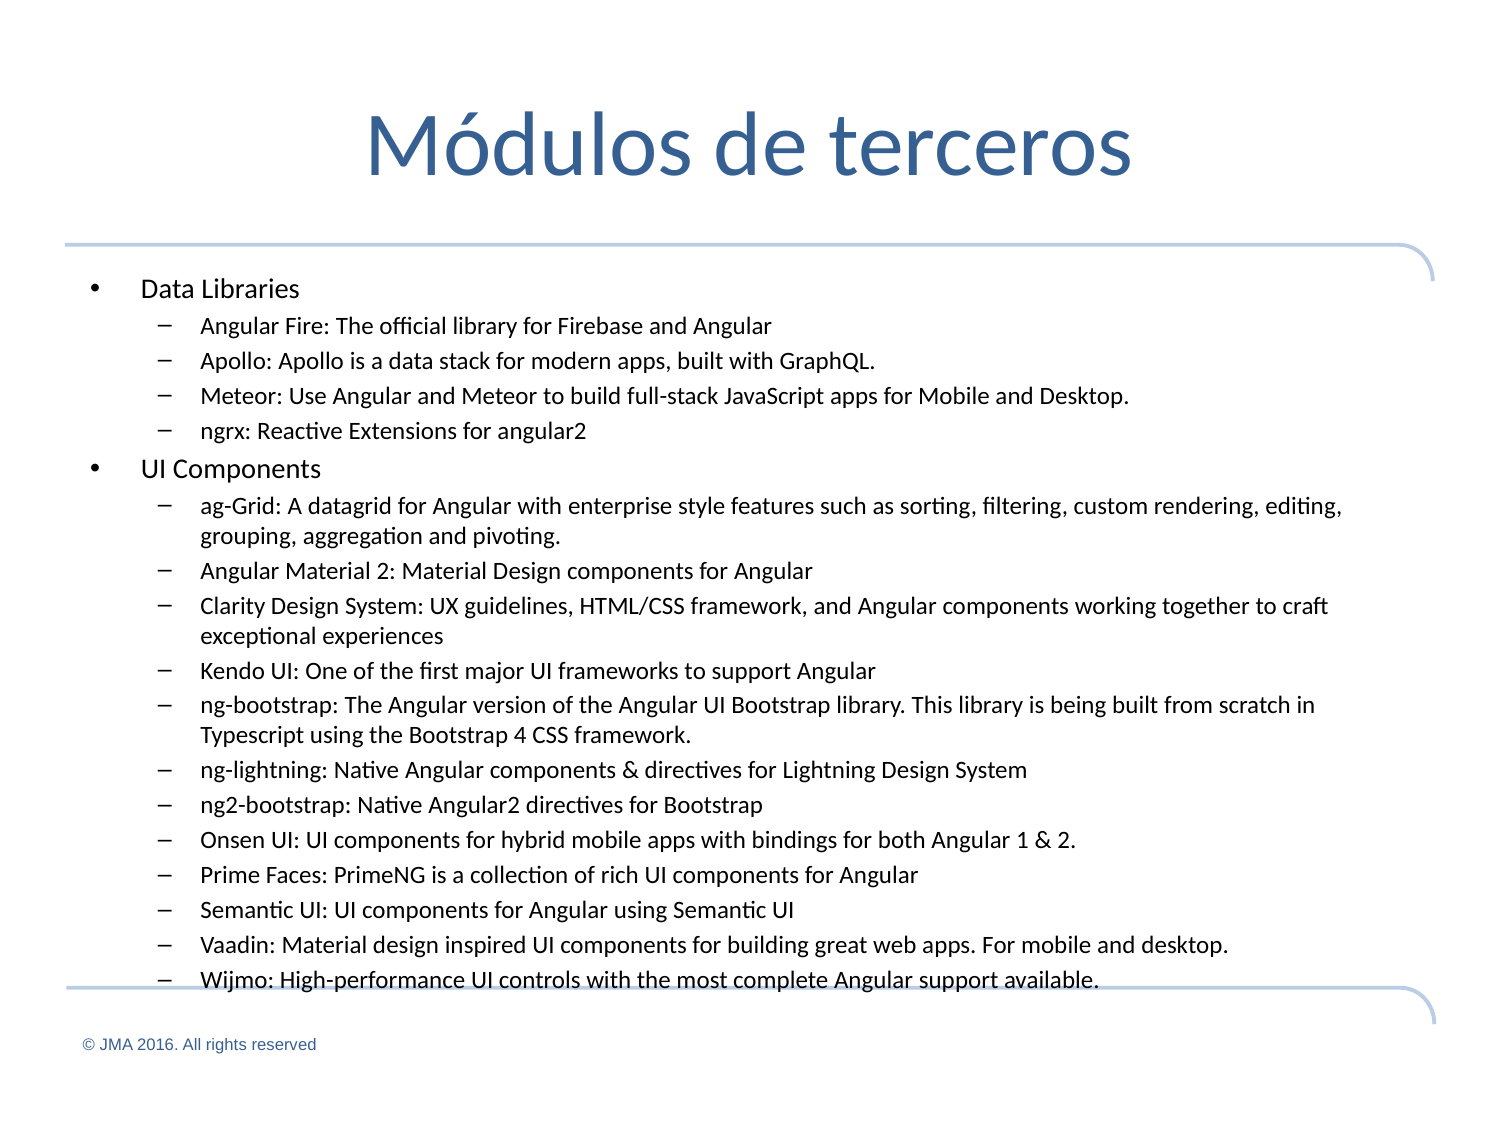

# Módulos de terceros
Data Libraries
Angular Fire: The official library for Firebase and Angular
Apollo: Apollo is a data stack for modern apps, built with GraphQL.
Meteor: Use Angular and Meteor to build full-stack JavaScript apps for Mobile and Desktop.
ngrx: Reactive Extensions for angular2
UI Components
ag-Grid: A datagrid for Angular with enterprise style features such as sorting, filtering, custom rendering, editing, grouping, aggregation and pivoting.
Angular Material 2: Material Design components for Angular
Clarity Design System: UX guidelines, HTML/CSS framework, and Angular components working together to craft exceptional experiences
Kendo UI: One of the first major UI frameworks to support Angular
ng-bootstrap: The Angular version of the Angular UI Bootstrap library. This library is being built from scratch in Typescript using the Bootstrap 4 CSS framework.
ng-lightning: Native Angular components & directives for Lightning Design System
ng2-bootstrap: Native Angular2 directives for Bootstrap
Onsen UI: UI components for hybrid mobile apps with bindings for both Angular 1 & 2.
Prime Faces: PrimeNG is a collection of rich UI components for Angular
Semantic UI: UI components for Angular using Semantic UI
Vaadin: Material design inspired UI components for building great web apps. For mobile and desktop.
Wijmo: High-performance UI controls with the most complete Angular support available.